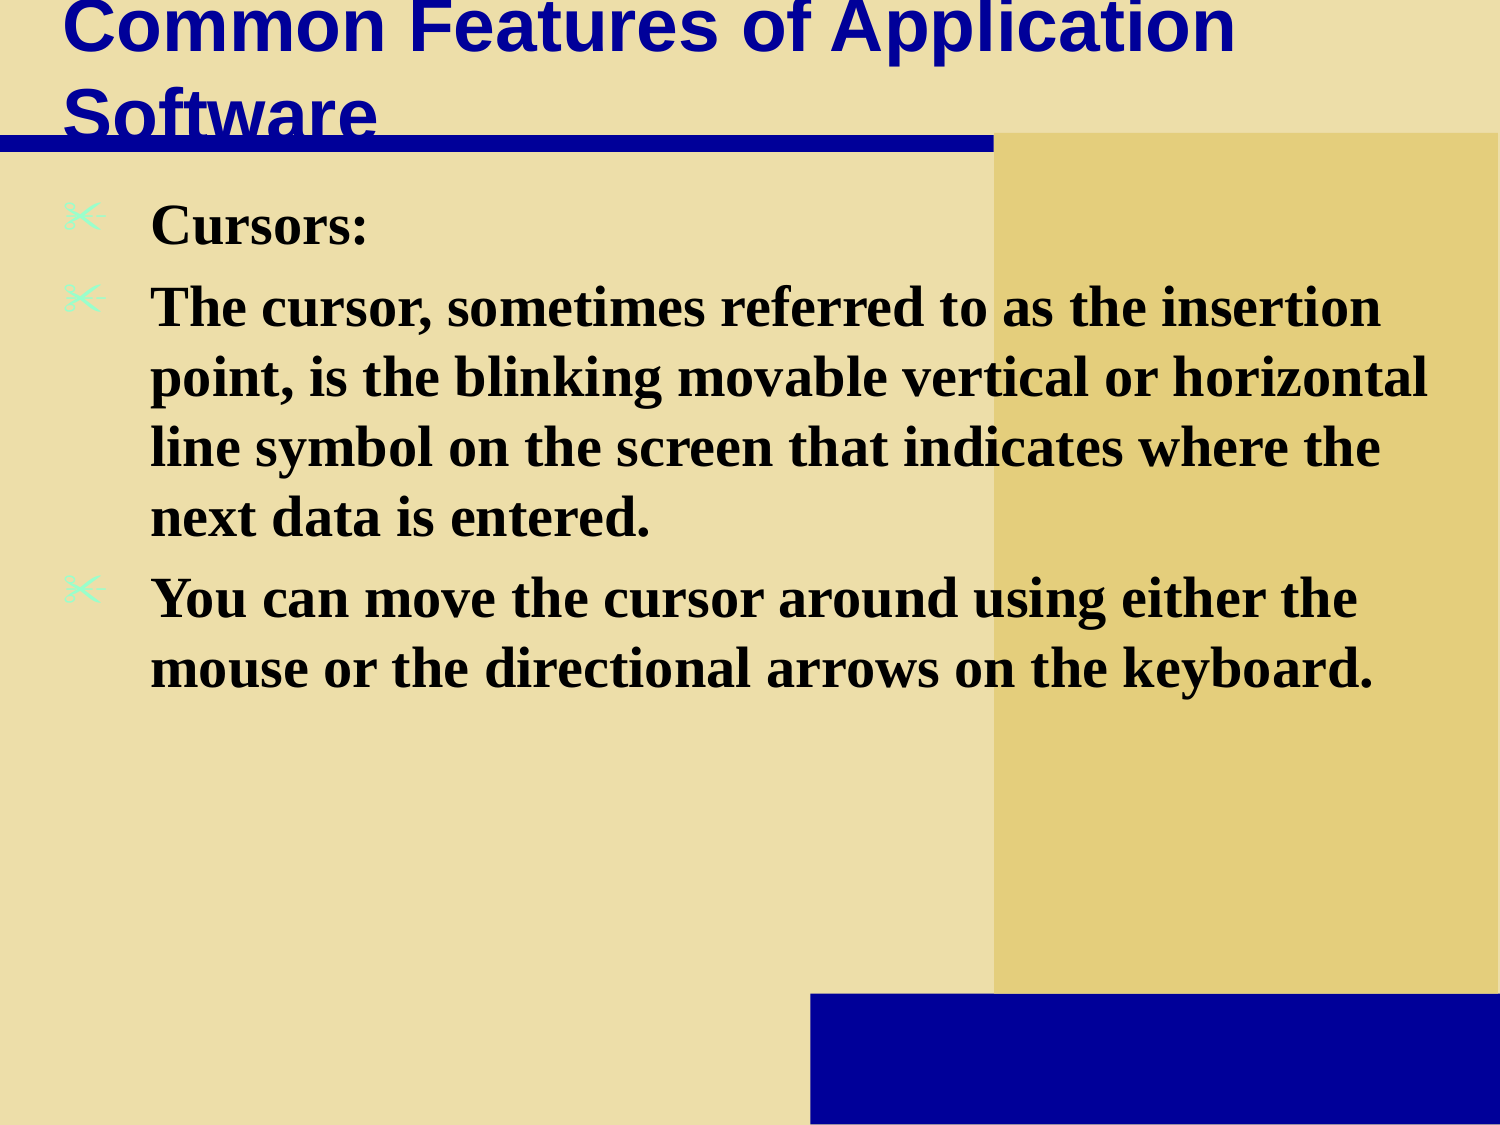

# Common Features of Application Software
Cursors:
The cursor, sometimes referred to as the insertion point, is the blinking movable vertical or horizontal line symbol on the screen that indicates where the next data is entered.
You can move the cursor around using either the mouse or the directional arrows on the keyboard.